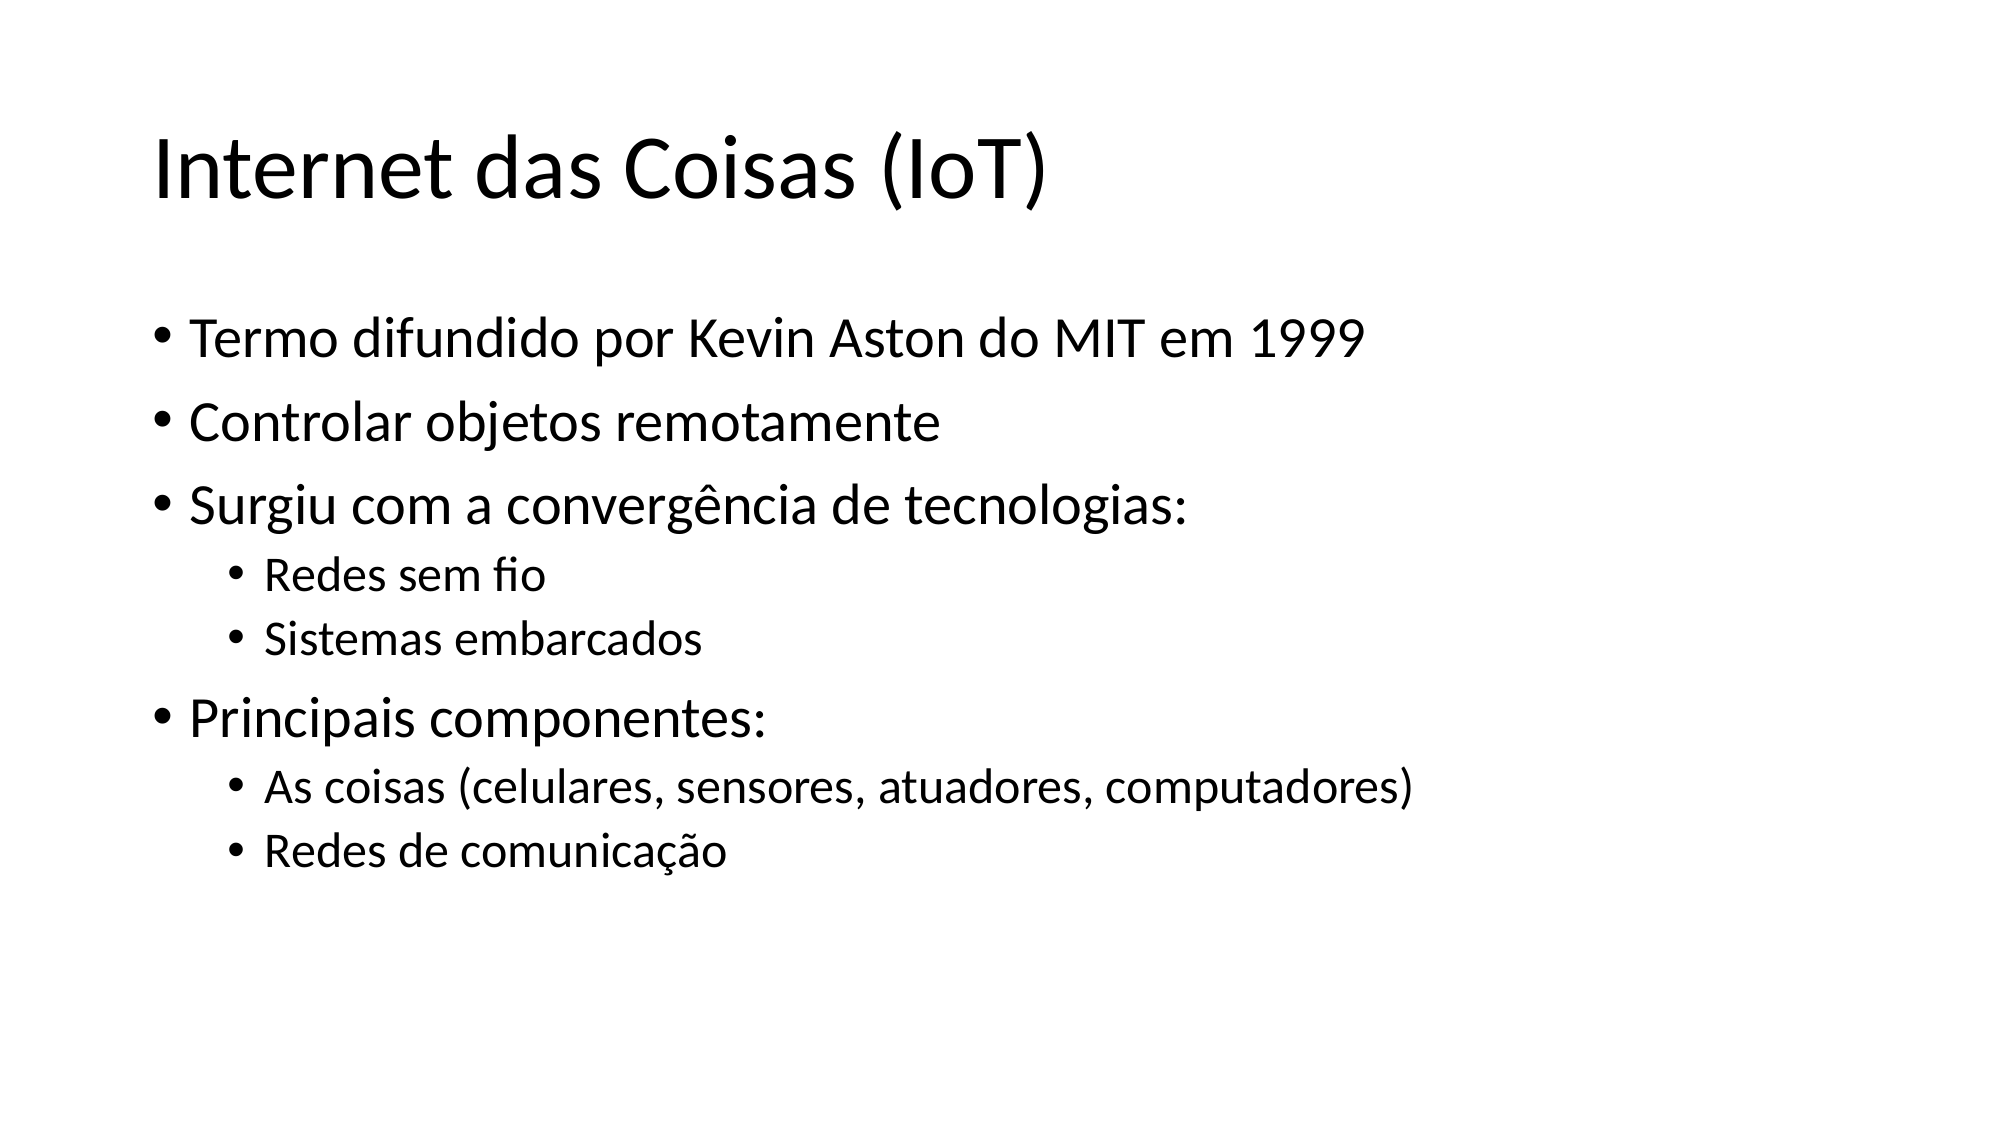

# Internet das Coisas (IoT)
Termo difundido por Kevin Aston do MIT em 1999
Controlar objetos remotamente
Surgiu com a convergência de tecnologias:
Redes sem fio
Sistemas embarcados
Principais componentes:
As coisas (celulares, sensores, atuadores, computadores)
Redes de comunicação